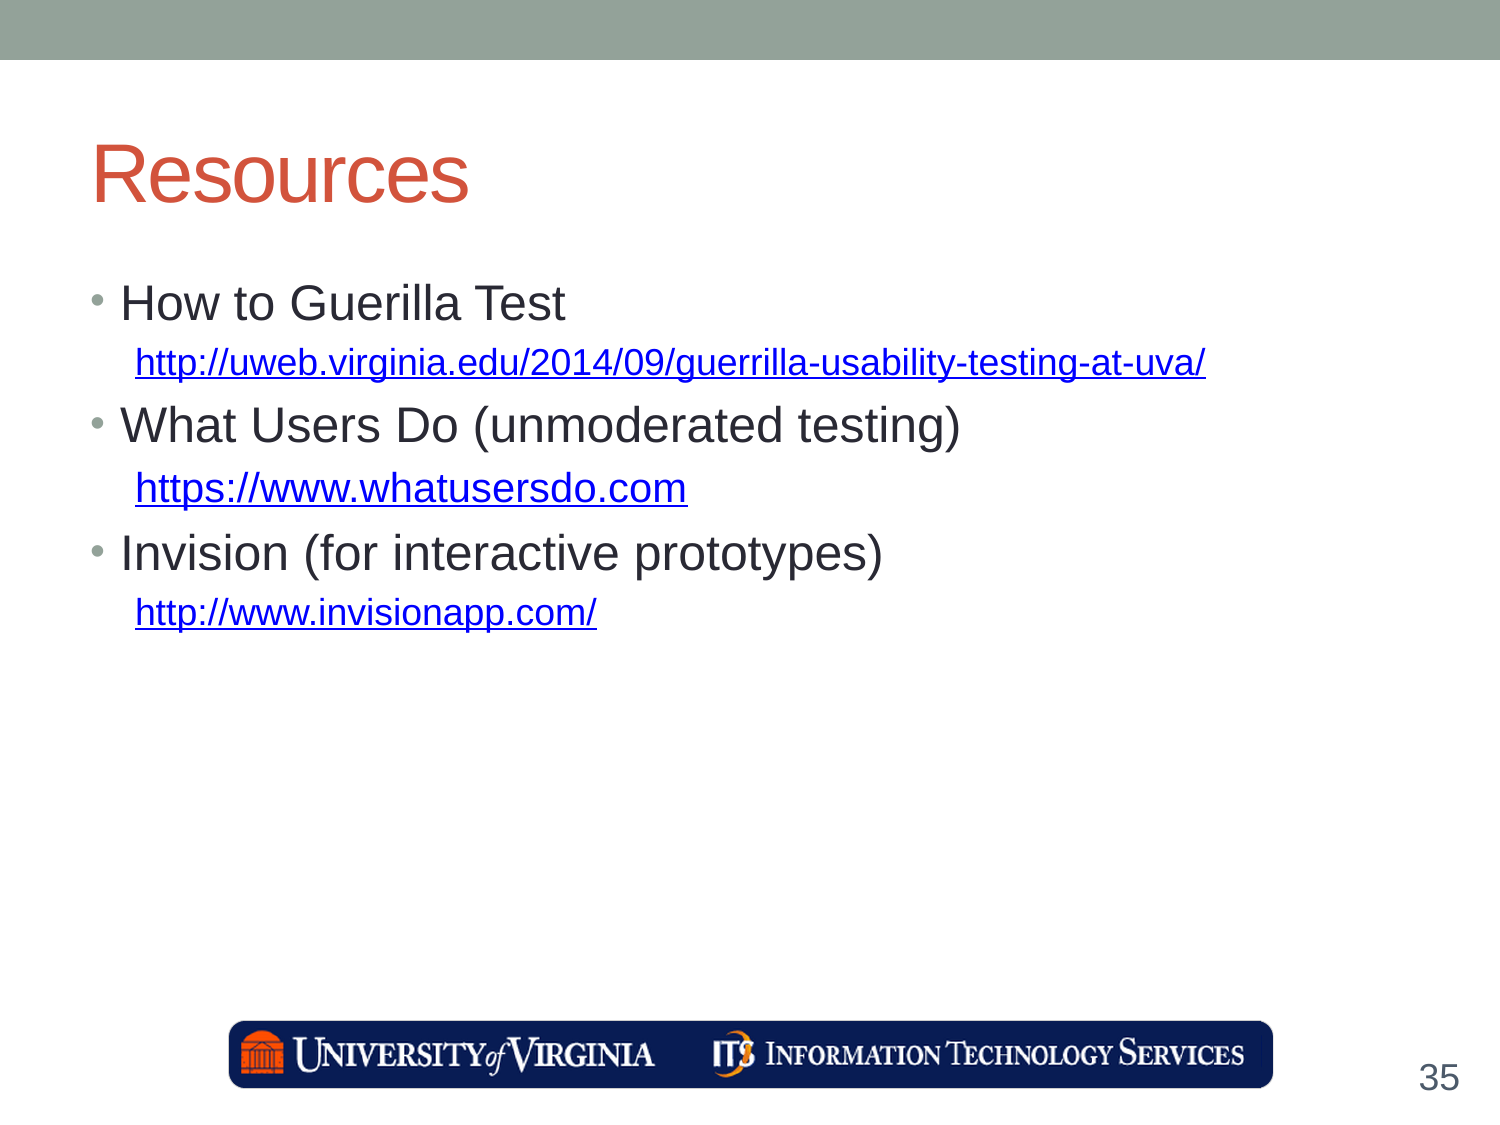

# Resources
How to Guerilla Test
http://uweb.virginia.edu/2014/09/guerrilla-usability-testing-at-uva/
What Users Do (unmoderated testing)
https://www.whatusersdo.com
Invision (for interactive prototypes)
http://www.invisionapp.com/